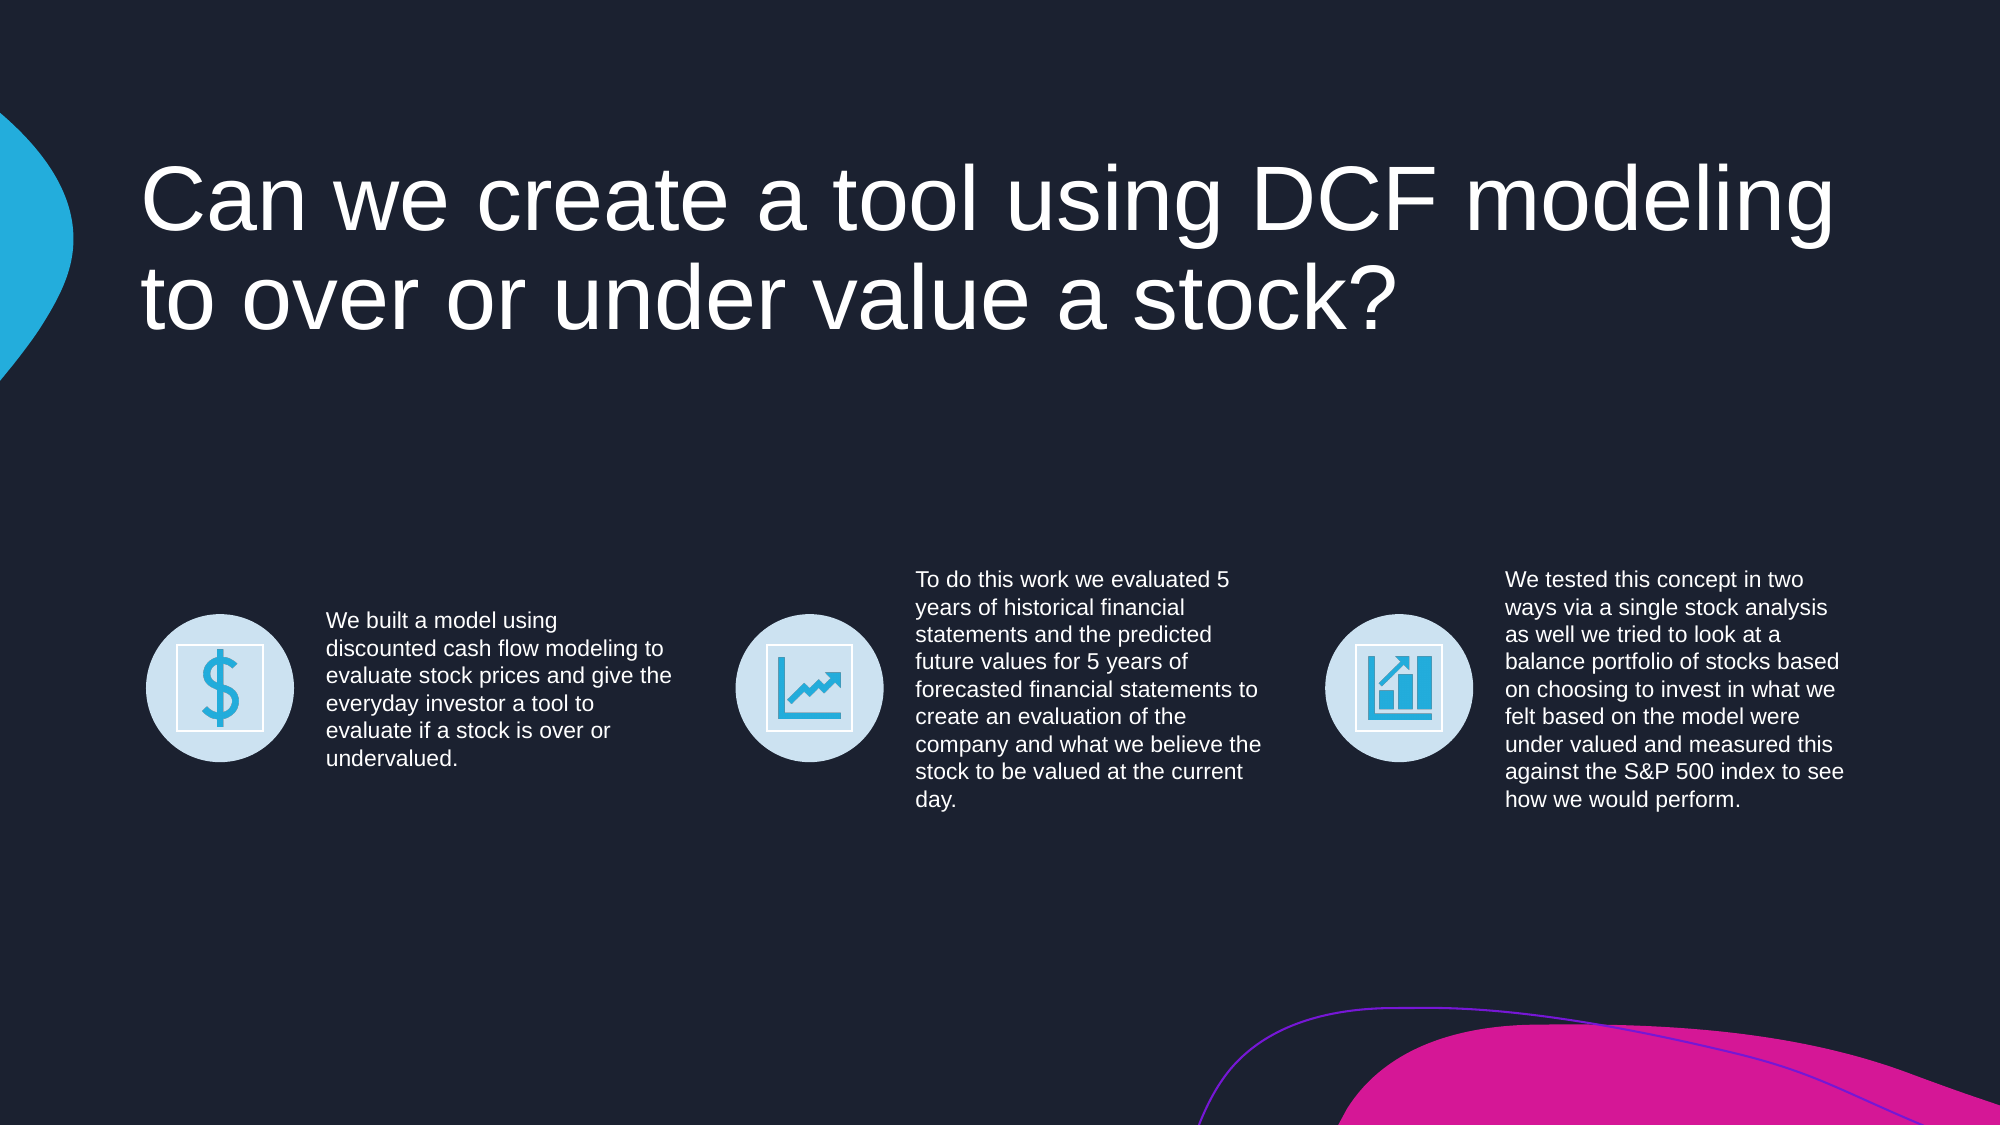

# Can we create a tool using DCF modeling to over or under value a stock?
We built a model using discounted cash flow modeling to evaluate stock prices and give the everyday investor a tool to evaluate if a stock is over or undervalued.
To do this work we evaluated 5 years of historical financial statements and the predicted future values for 5 years of forecasted financial statements to create an evaluation of the company and what we believe the stock to be valued at the current day.
We tested this concept in two ways via a single stock analysis as well we tried to look at a balance portfolio of stocks based on choosing to invest in what we felt based on the model were under valued and measured this against the S&P 500 index to see how we would perform.